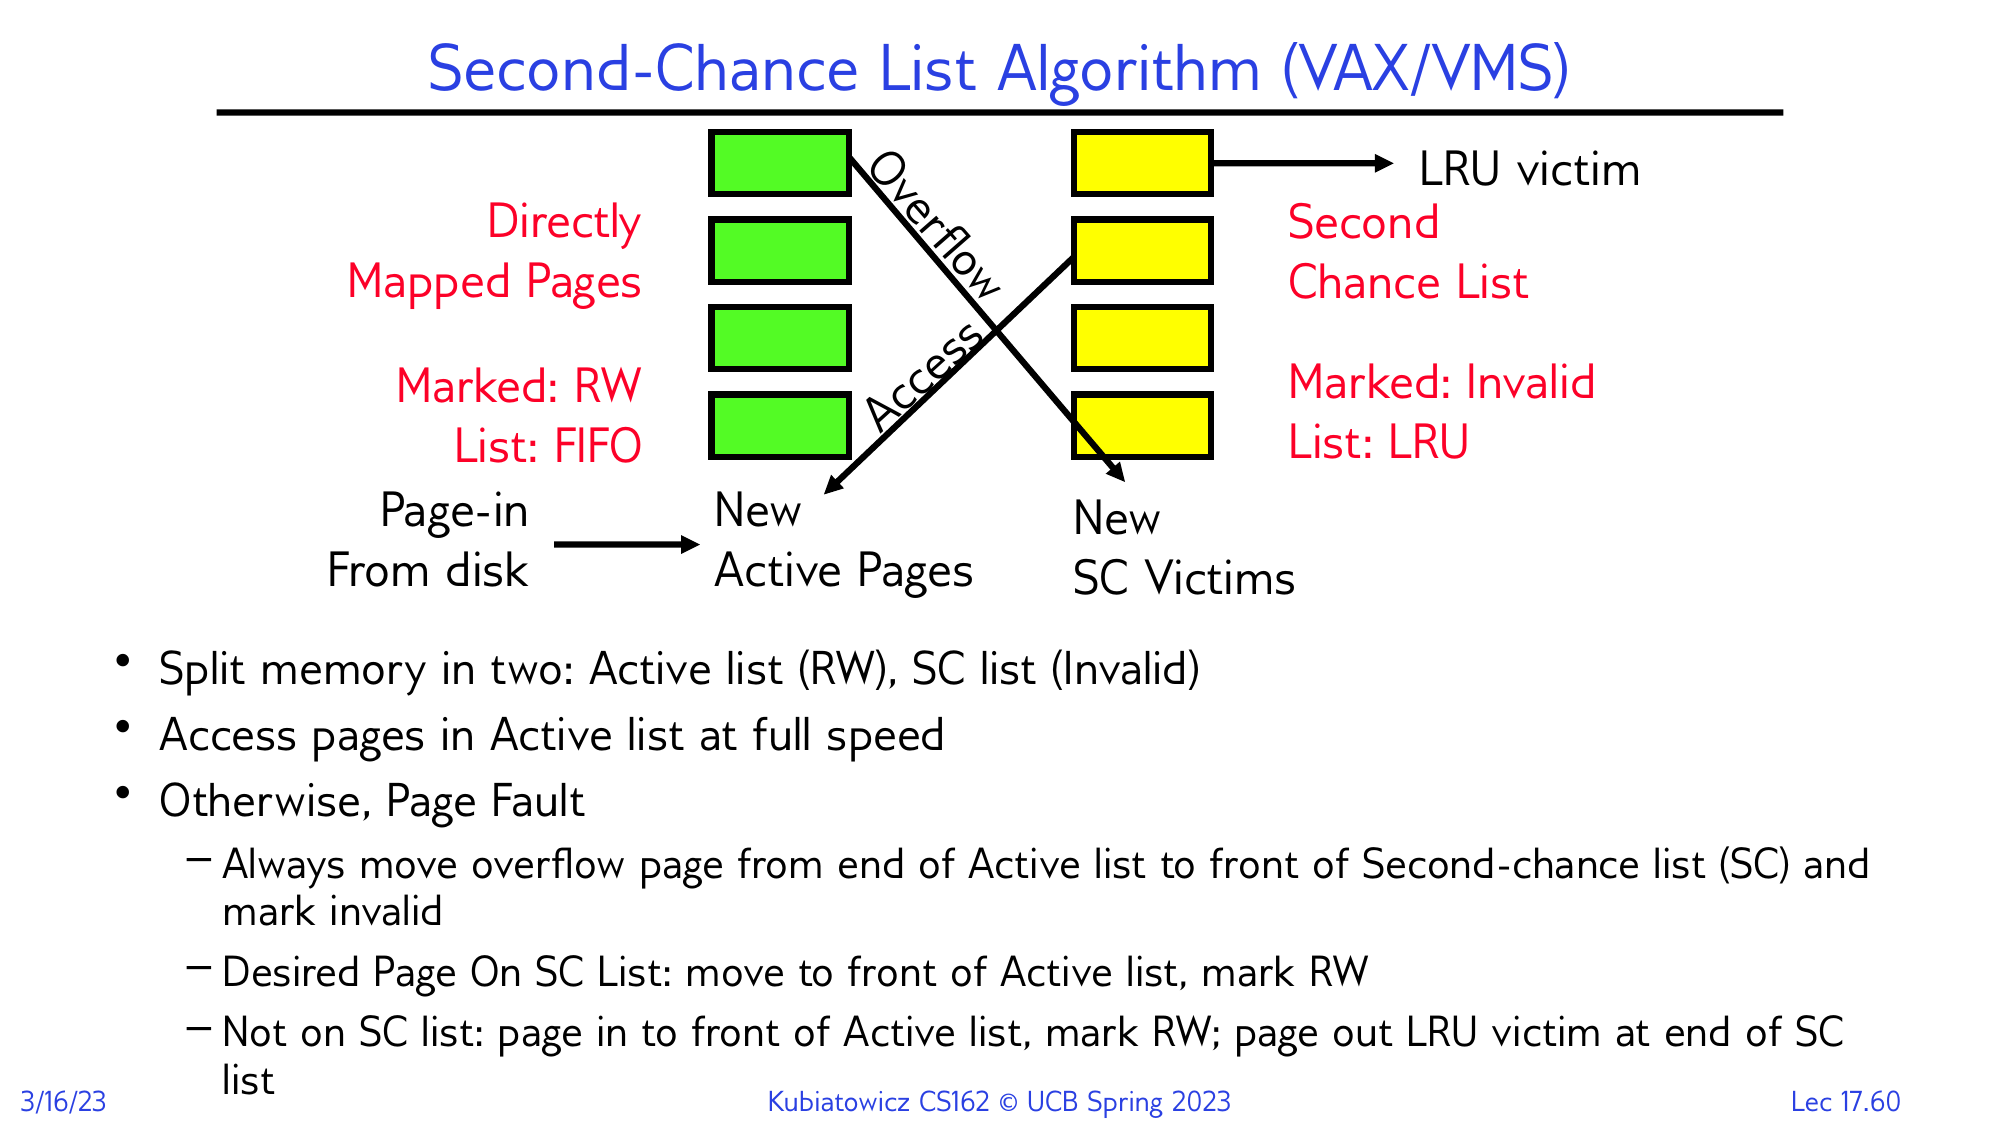

# Second-Chance List Algorithm (VAX/VMS)

Overflow
New
SC Victims
LRU victim

Directly
Mapped Pages

Marked: RW
List: FIFO
Second
Chance List

Marked: Invalid
List: LRU

Access
New
Active Pages
Page-in
From disk

Split memory in two: Active list (RW), SC list (Invalid)
Access pages in Active list at full speed
Otherwise, Page Fault
Always move overflow page from end of Active list to front of Second-chance list (SC) and mark invalid
Desired Page On SC List: move to front of Active list, mark RW
Not on SC list: page in to front of Active list, mark RW; page out LRU victim at end of SC list